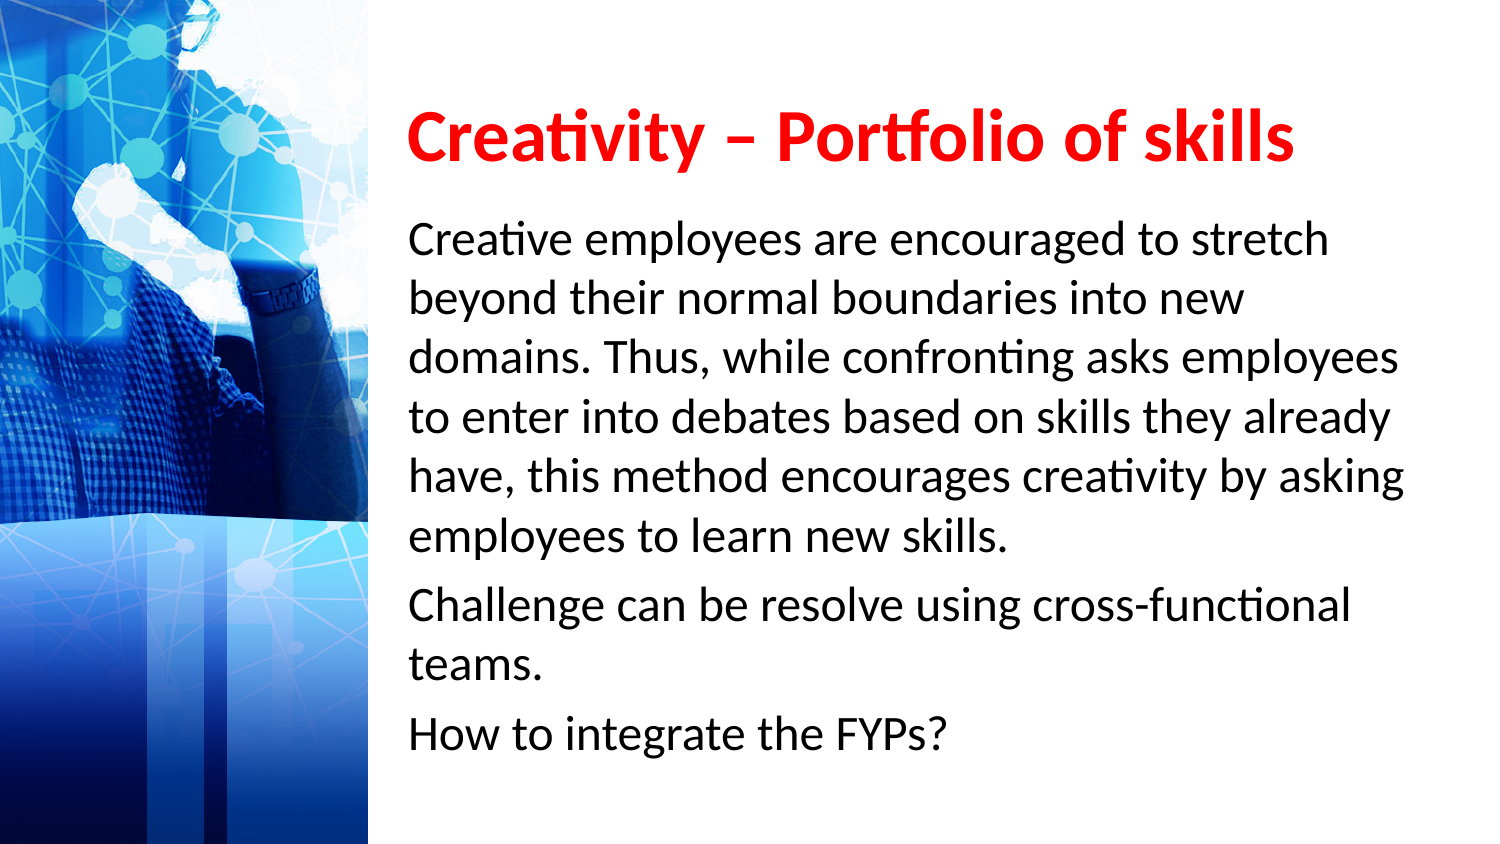

# Creativity – Portfolio of skills
Creative employees are encouraged to stretch beyond their normal boundaries into new domains. Thus, while confronting asks employees to enter into debates based on skills they already have, this method encourages creativity by asking employees to learn new skills.
Challenge can be resolve using cross-functional teams.
How to integrate the FYPs?